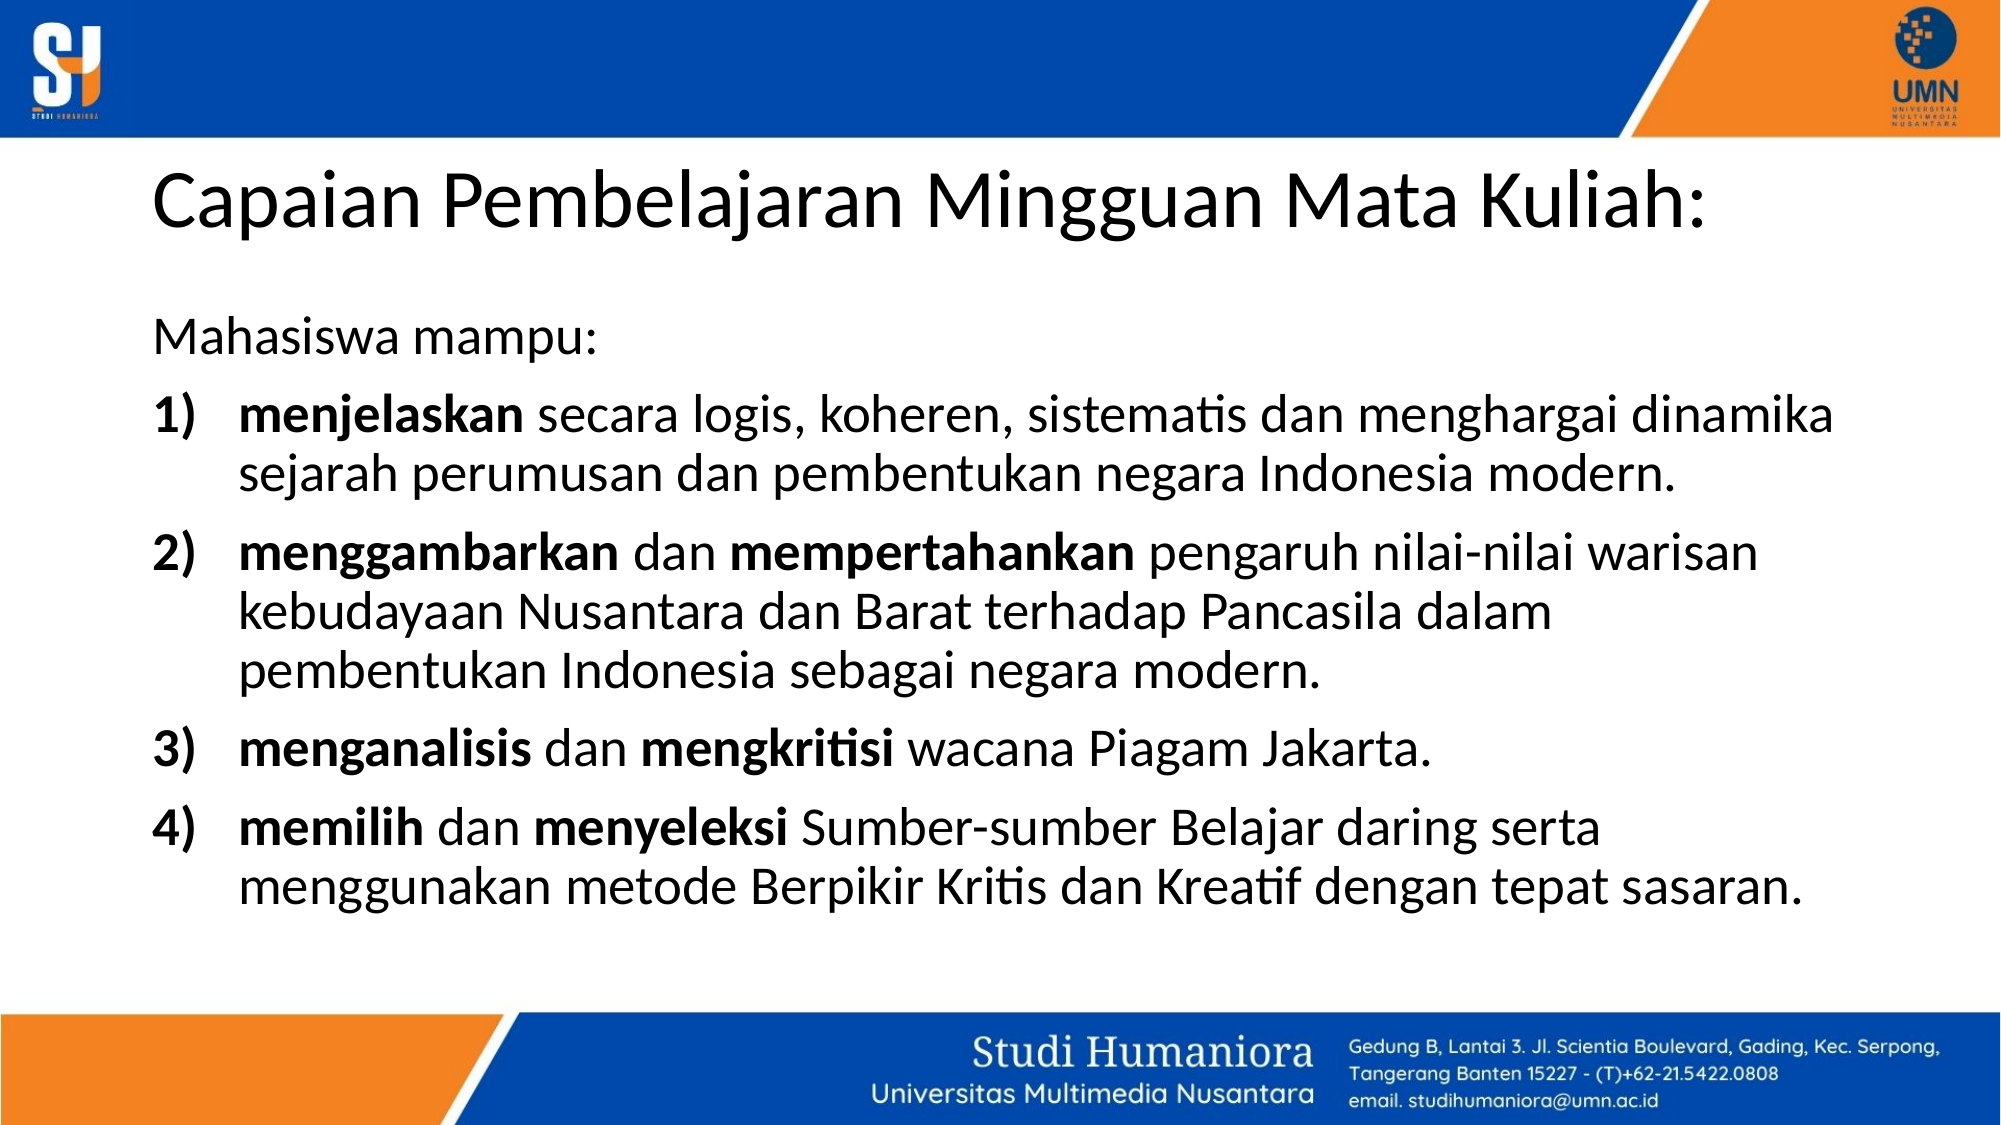

# Capaian Pembelajaran Mingguan Mata Kuliah:
Mahasiswa mampu:
menjelaskan secara logis, koheren, sistematis dan menghargai dinamika sejarah perumusan dan pembentukan negara Indonesia modern.
menggambarkan dan mempertahankan pengaruh nilai-nilai warisan kebudayaan Nusantara dan Barat terhadap Pancasila dalam pembentukan Indonesia sebagai negara modern.
menganalisis dan mengkritisi wacana Piagam Jakarta.
memilih dan menyeleksi Sumber-sumber Belajar daring serta menggunakan metode Berpikir Kritis dan Kreatif dengan tepat sasaran.